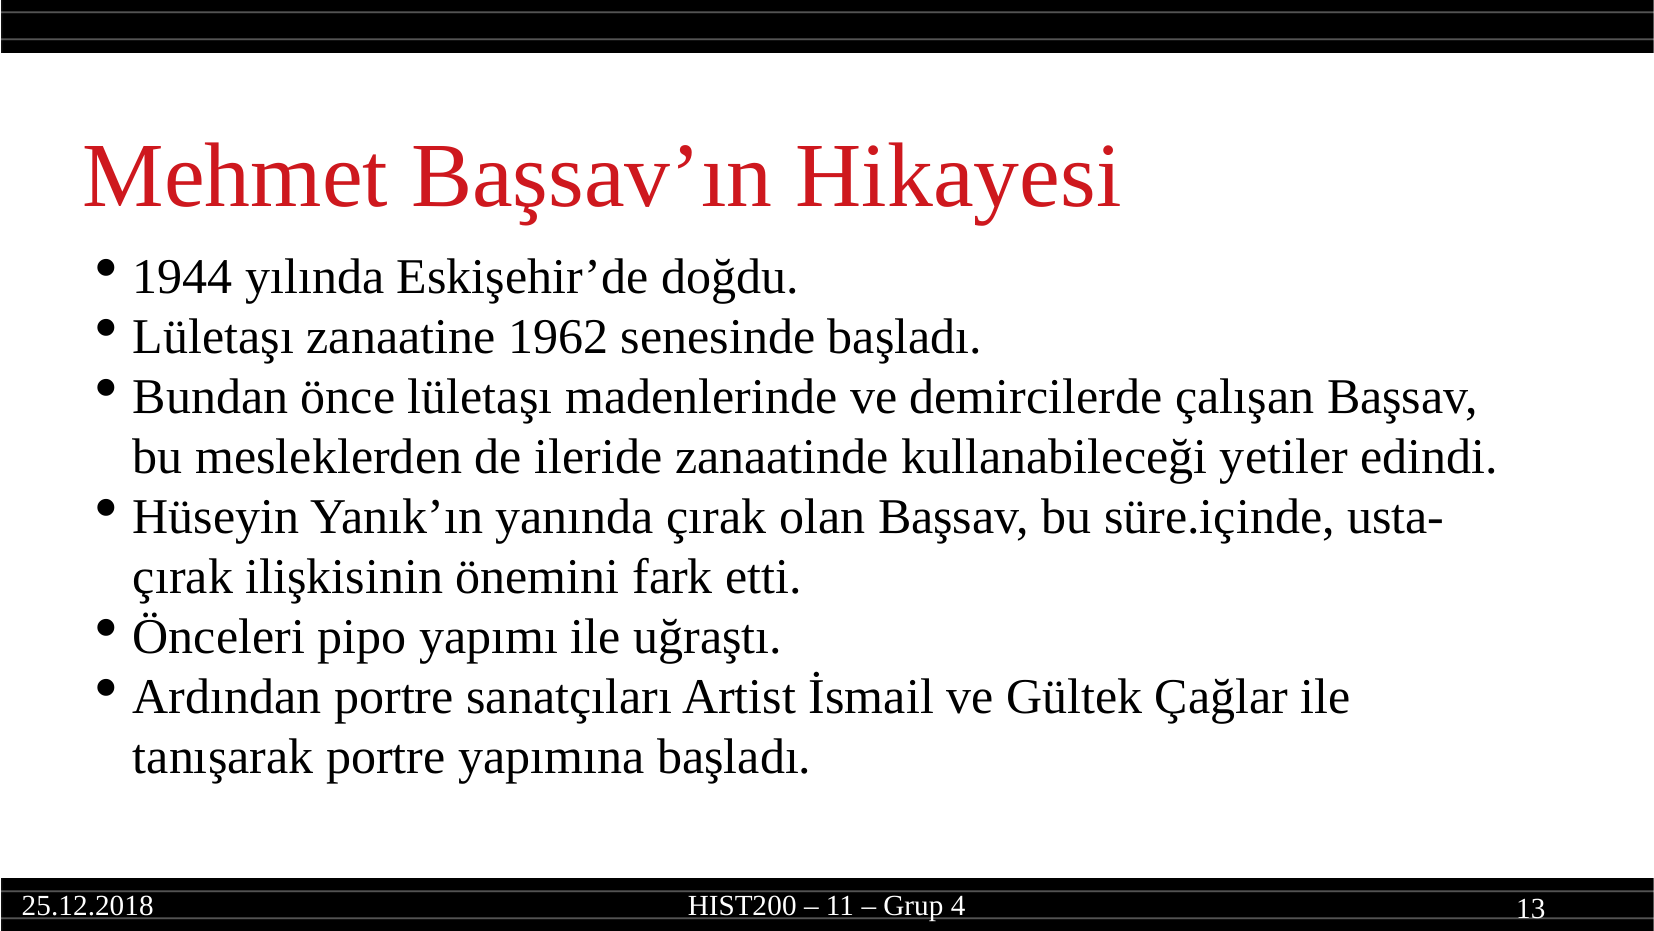

Mehmet Başsav’ın Hikayesi
1944 yılında Eskişehir’de doğdu.
Lületaşı zanaatine 1962 senesinde başladı.
Bundan önce lületaşı madenlerinde ve demircilerde çalışan Başsav, bu mesleklerden de ileride zanaatinde kullanabileceği yetiler edindi.
Hüseyin Yanık’ın yanında çırak olan Başsav, bu süre.içinde, usta-çırak ilişkisinin önemini fark etti.
Önceleri pipo yapımı ile uğraştı.
Ardından portre sanatçıları Artist İsmail ve Gültek Çağlar ile tanışarak portre yapımına başladı.